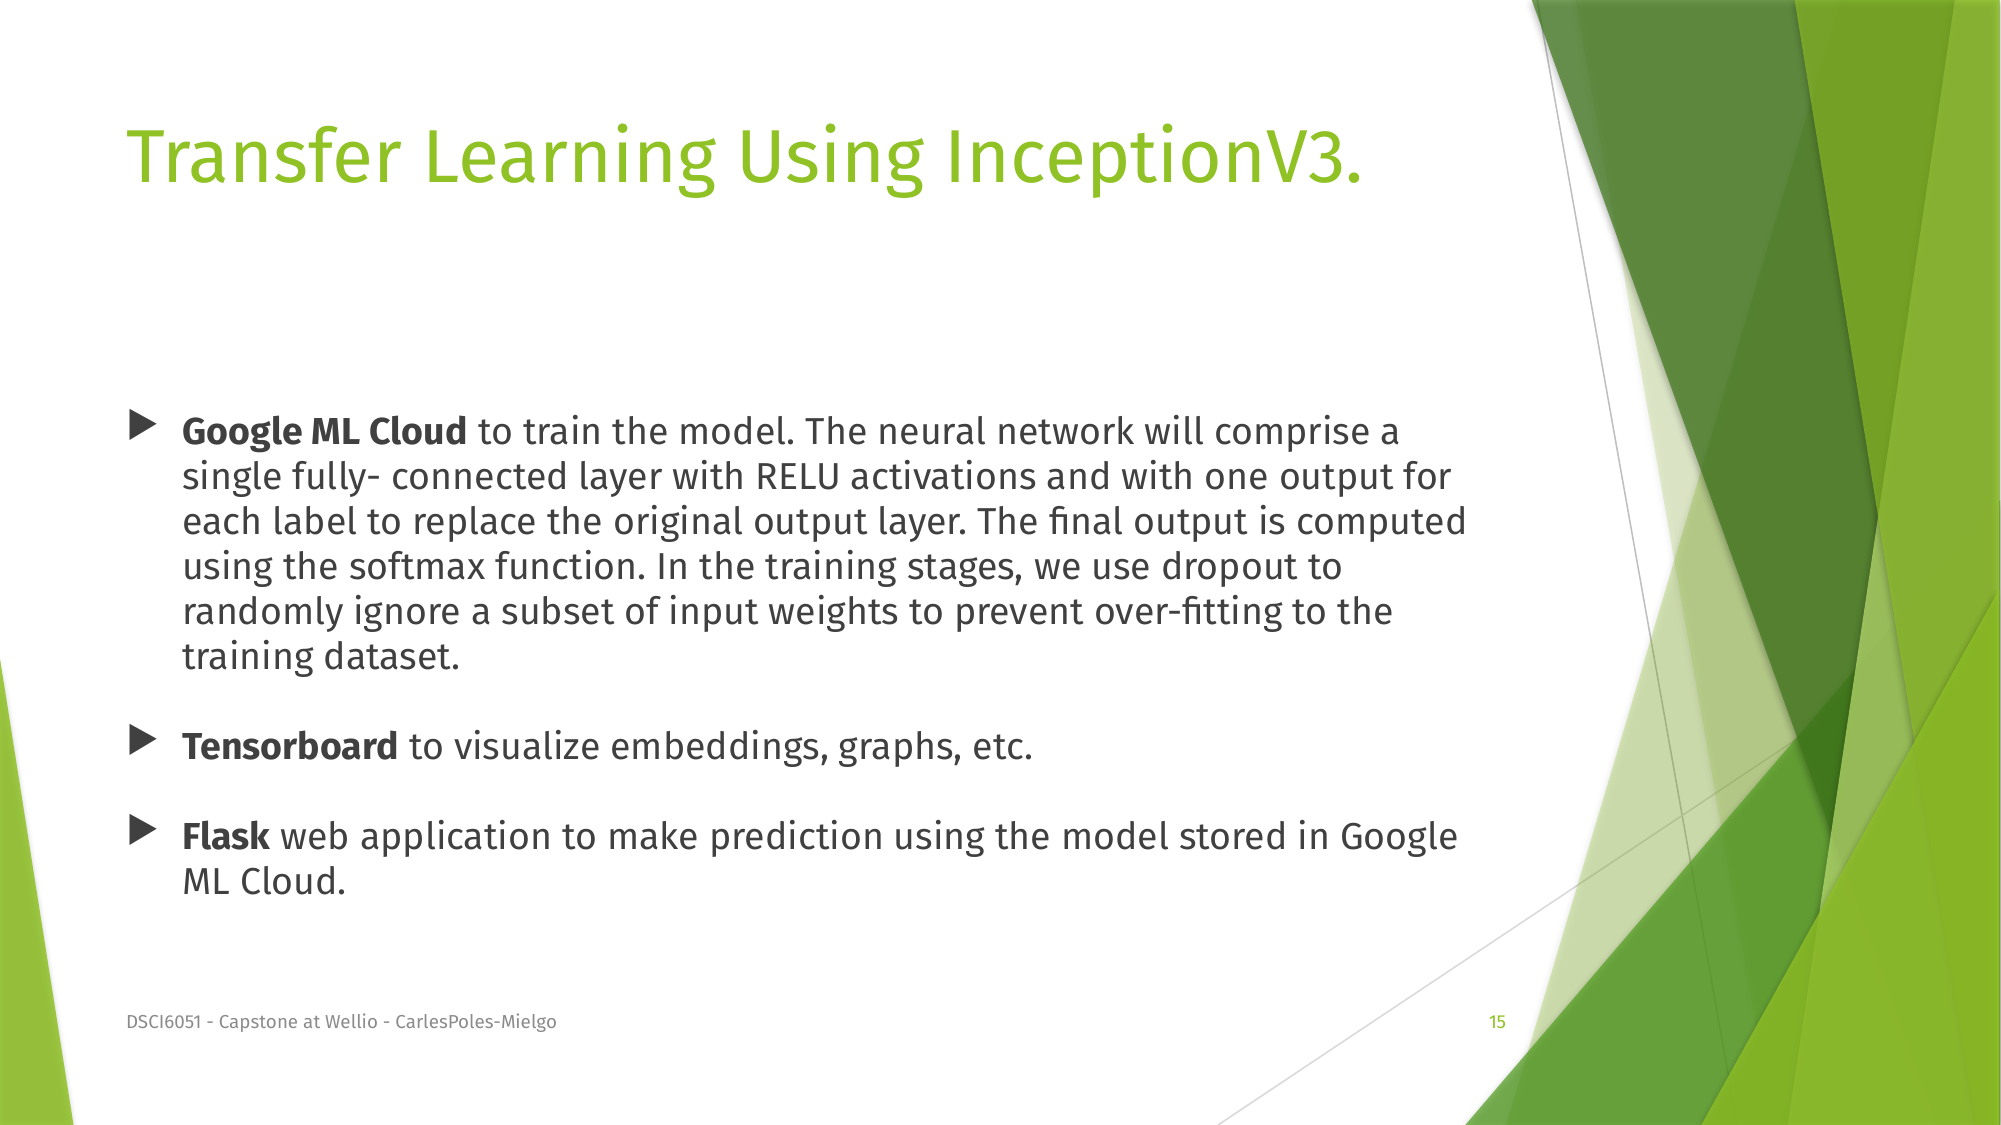

# Transfer Learning Using InceptionV3.

Google ML Cloud to train the model. The neural network will comprise a single fully- connected layer with RELU activations and with one output for each label to replace the original output layer. The final output is computed using the softmax function. In the training stages, we use dropout to randomly ignore a subset of input weights to prevent over-fitting to the training dataset.

Tensorboard to visualize embeddings, graphs, etc.

Flask web application to make prediction using the model stored in Google ML Cloud.
DSCI6051 - Capstone at Wellio - CarlesPoles-Mielgo
15